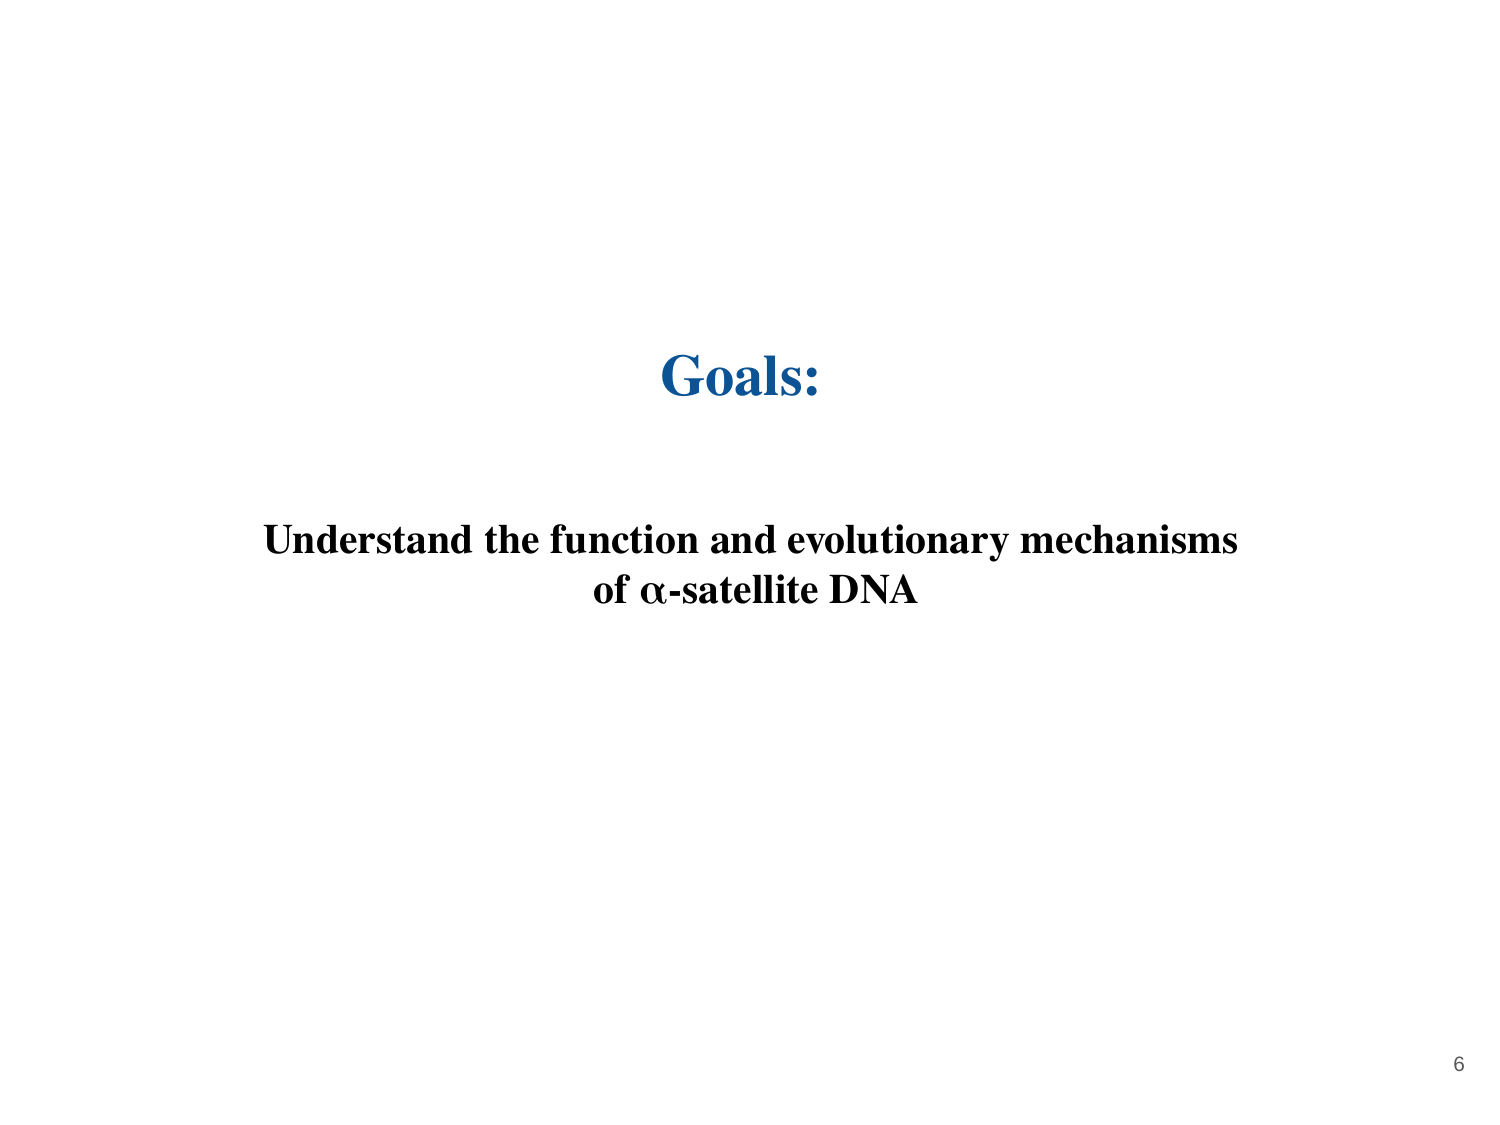

# Goals:
Understand the function and evolutionary mechanisms
of α-satellite DNA
6